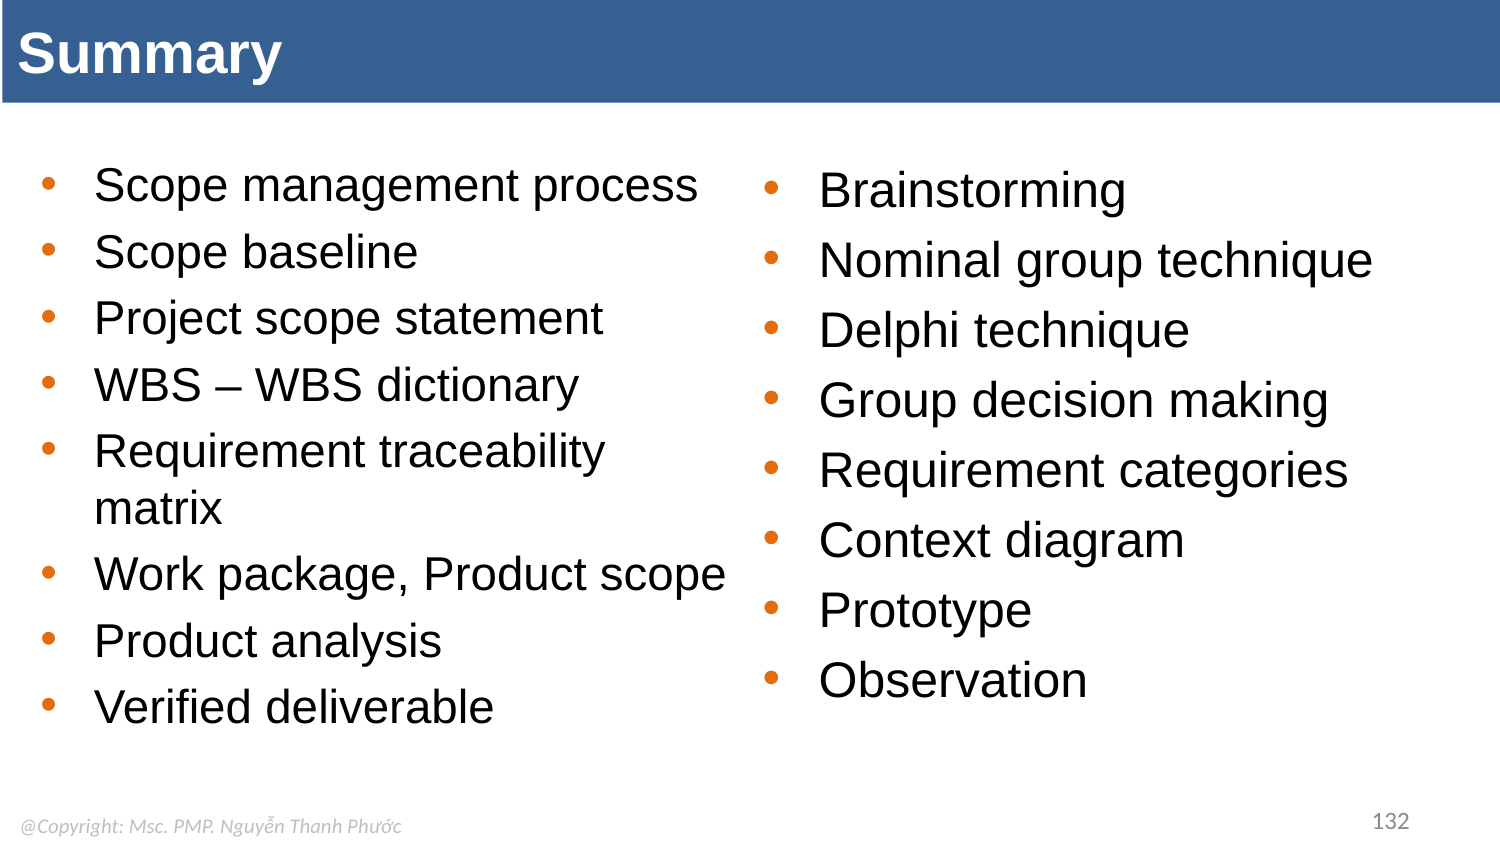

# Summary
Scope management process
Scope baseline
Project scope statement
WBS – WBS dictionary
Requirement traceability matrix
Work package, Product scope
Product analysis
Verified deliverable

Brainstorming
Nominal group technique
Delphi technique
Group decision making
Requirement categories
Context diagram
Prototype
Observation

132